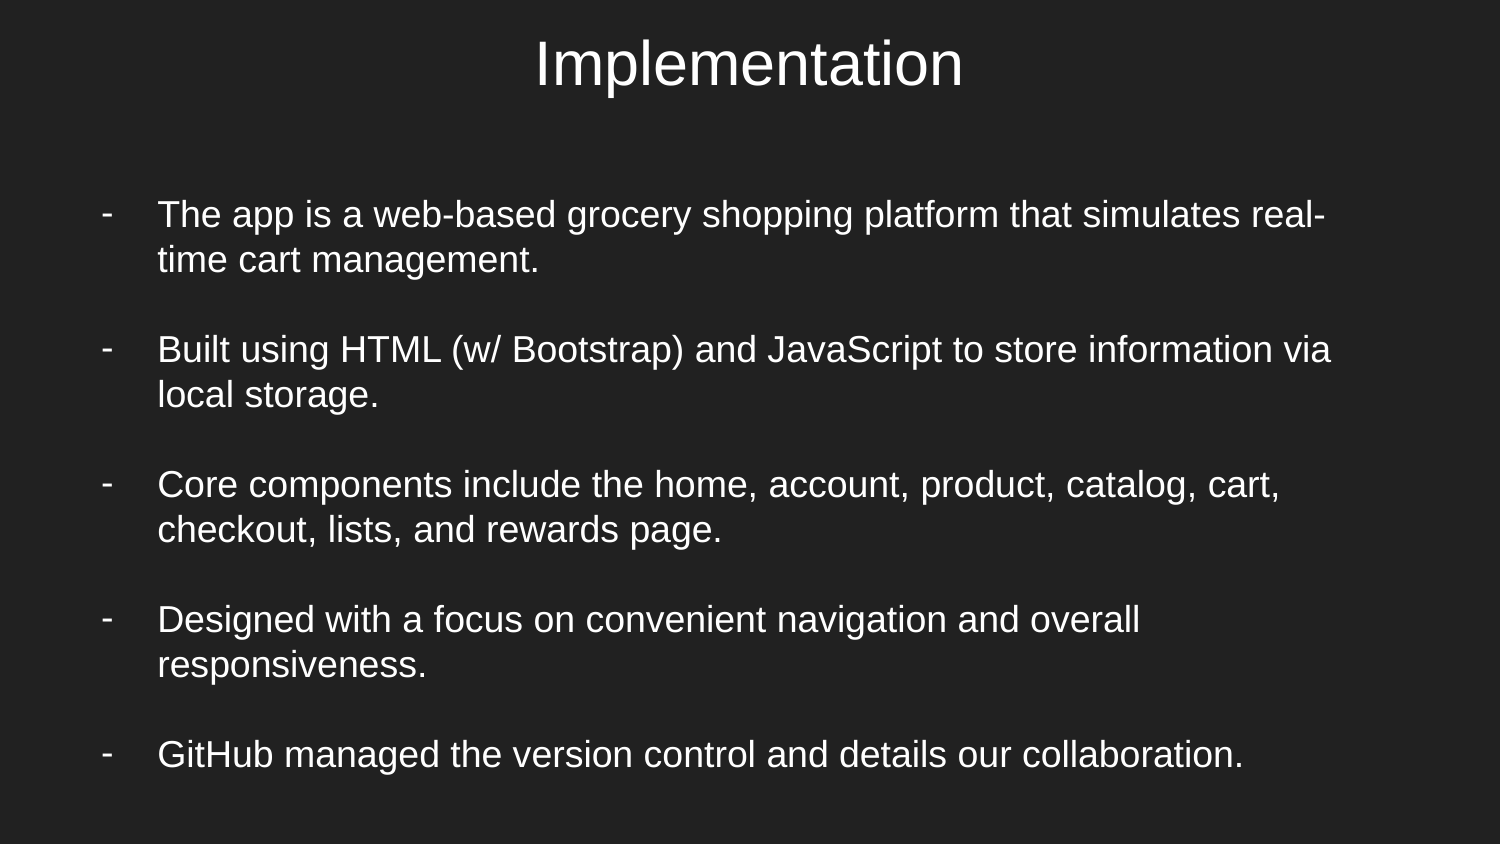

# Implementation
The app is a web-based grocery shopping platform that simulates real-time cart management.
Built using HTML (w/ Bootstrap) and JavaScript to store information via local storage.
Core components include the home, account, product, catalog, cart, checkout, lists, and rewards page.
Designed with a focus on convenient navigation and overall responsiveness.
GitHub managed the version control and details our collaboration.